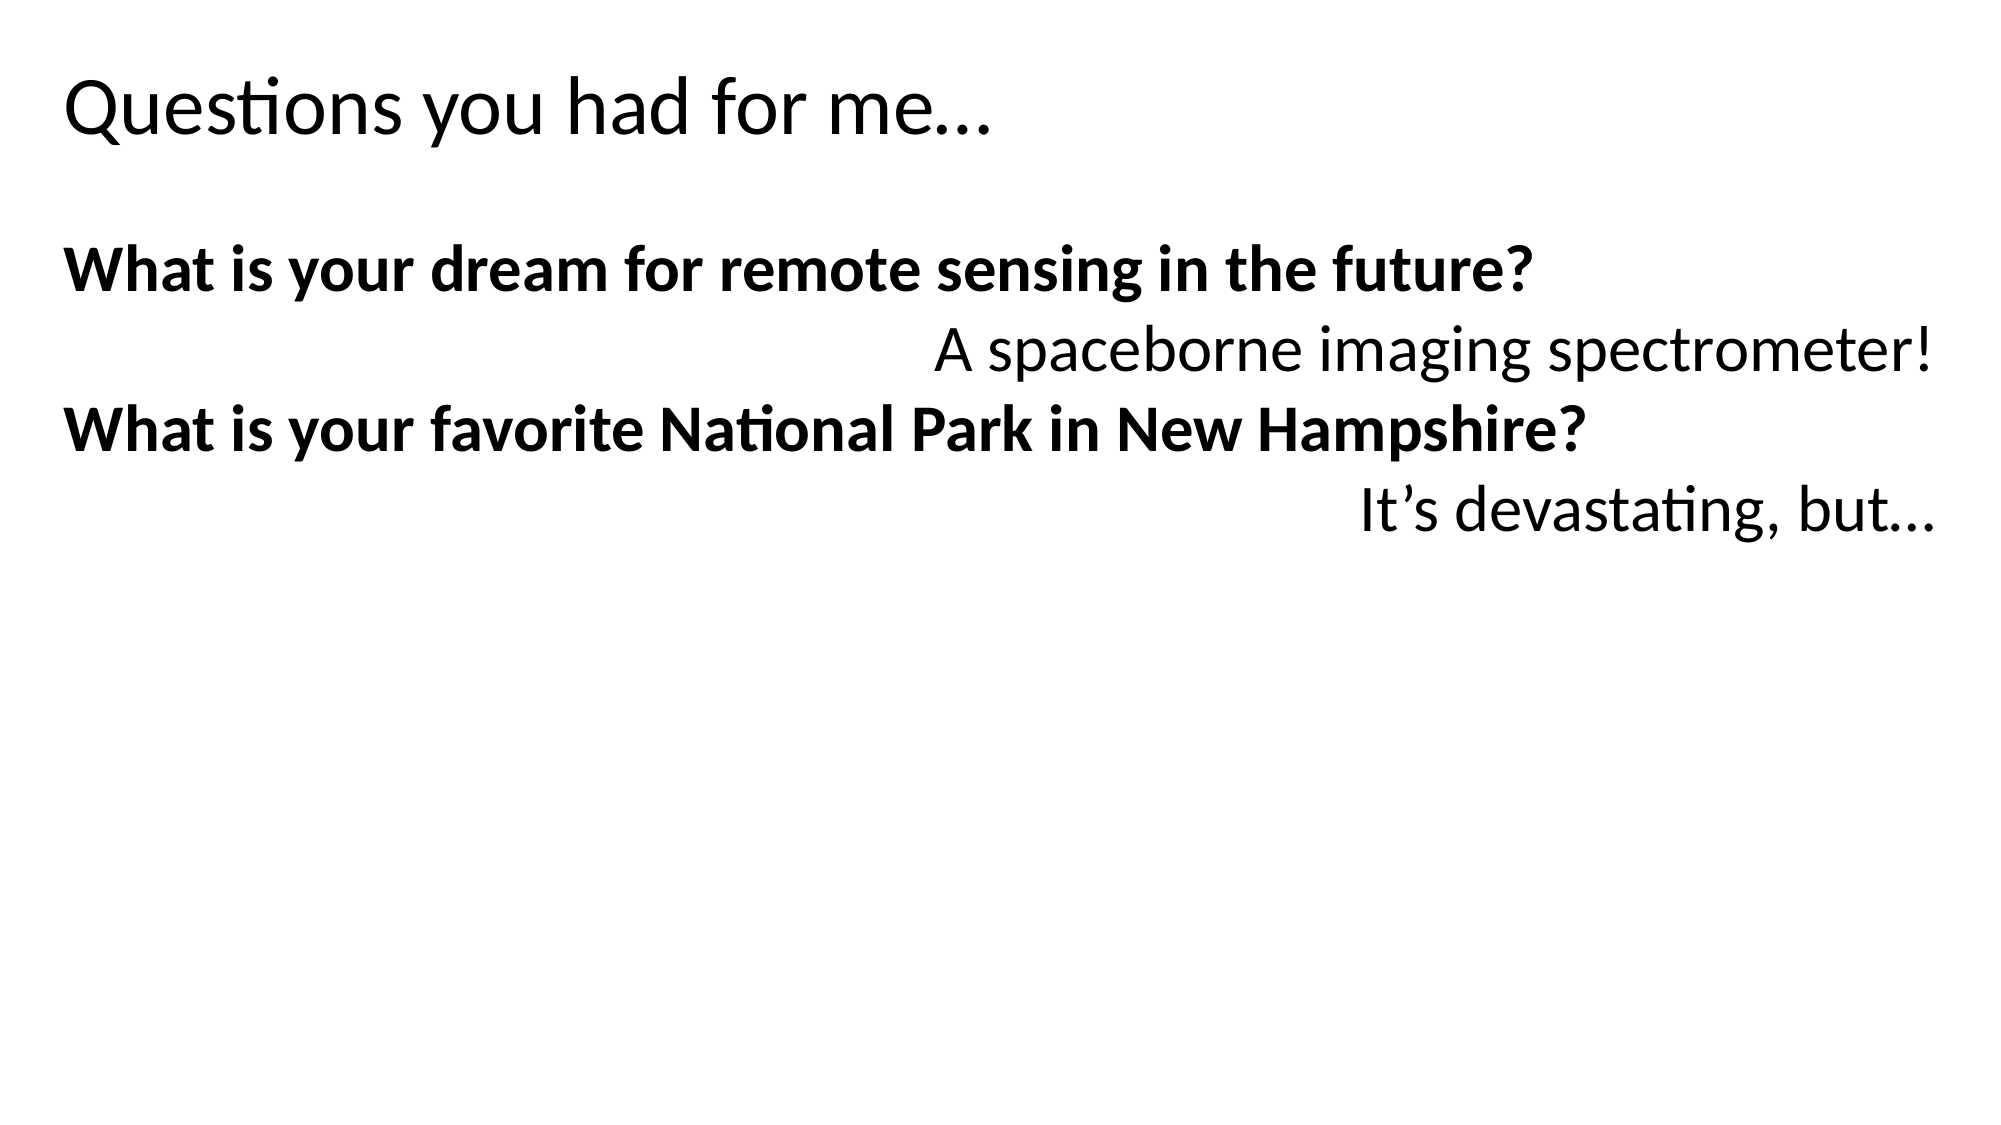

Questions you had for me…
What is your dream for remote sensing in the future?
A spaceborne imaging spectrometer!
What is your favorite National Park in New Hampshire?
It’s devastating, but…